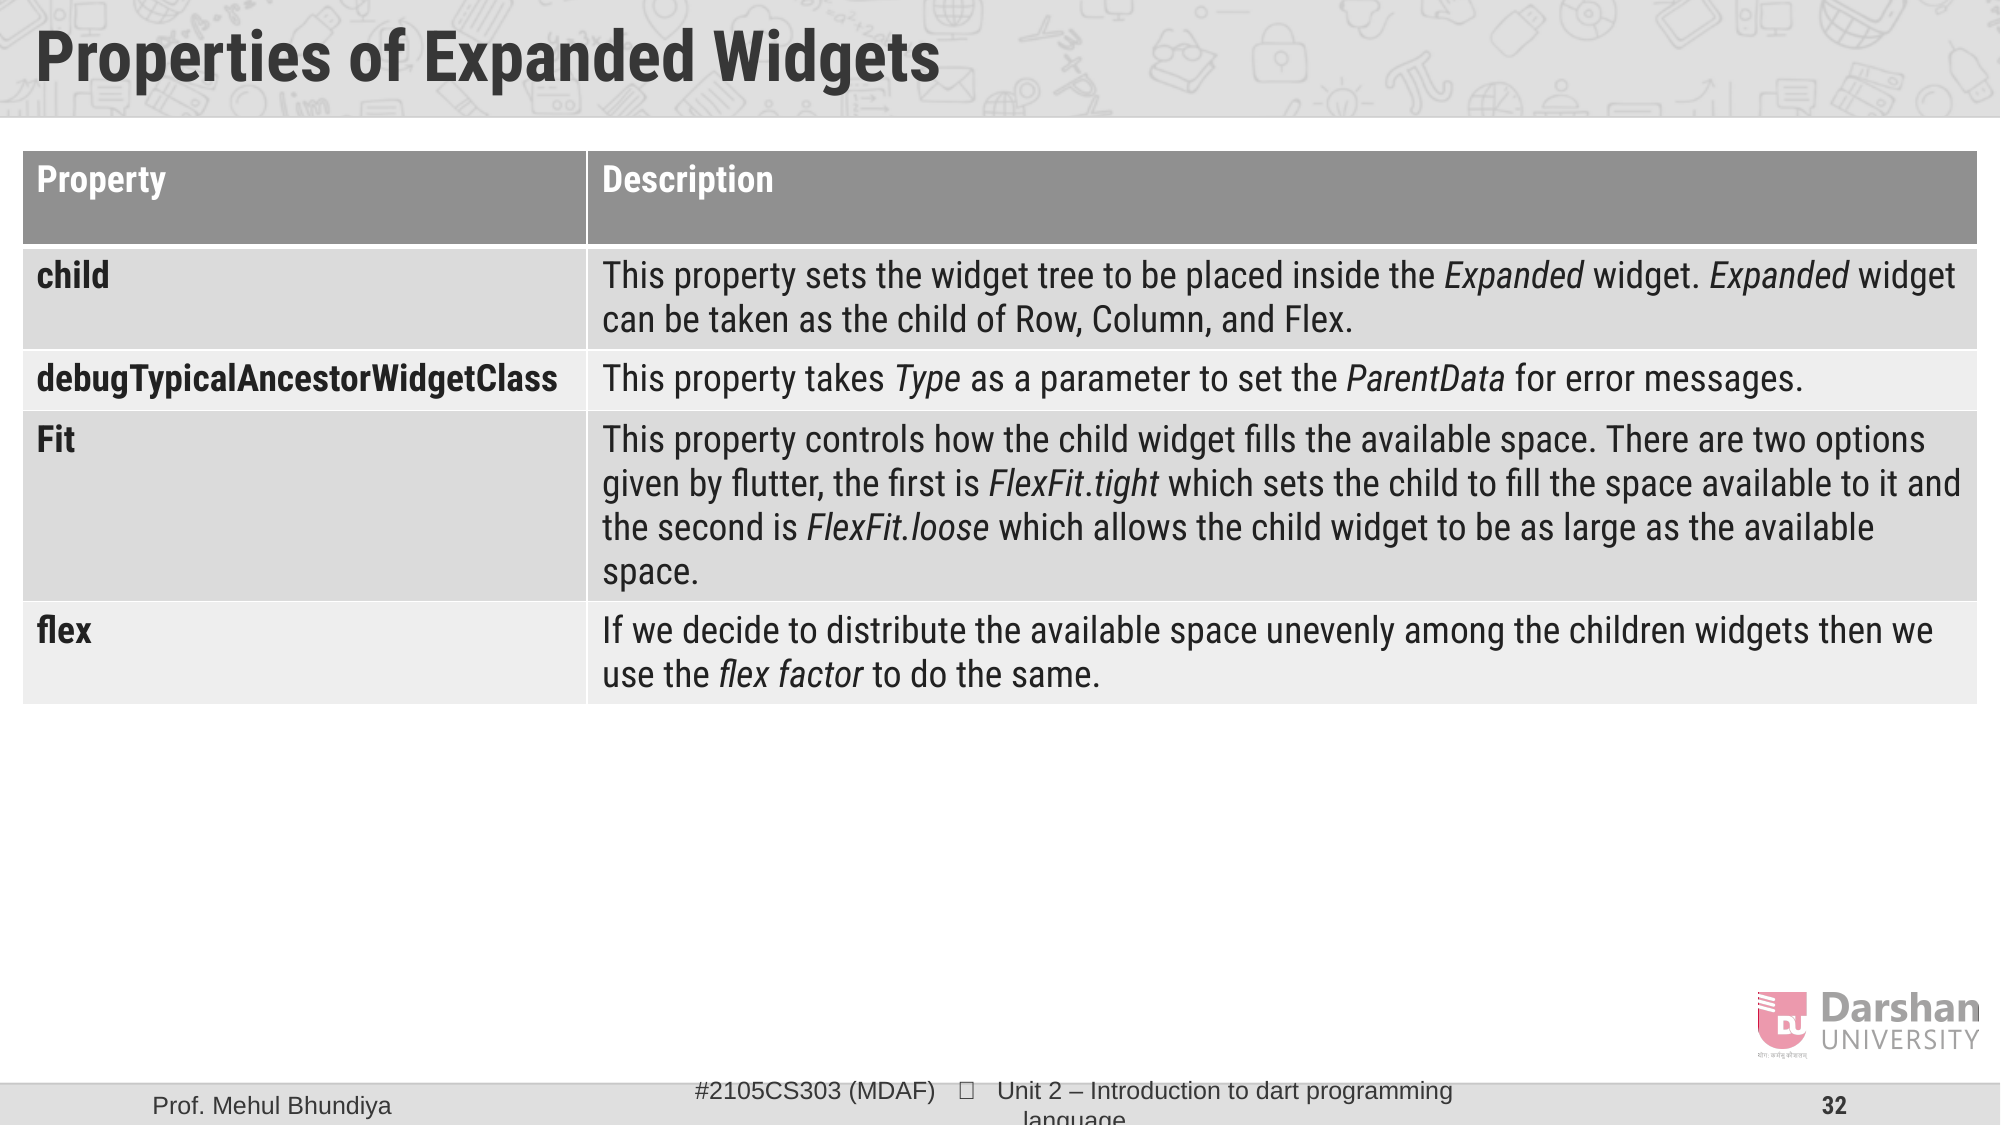

# Properties of Expanded Widgets
| Property | Description |
| --- | --- |
| child | This property sets the widget tree to be placed inside the Expanded widget. Expanded widget can be taken as the child of Row, Column, and Flex. |
| debugTypicalAncestorWidgetClass | This property takes Type as a parameter to set the ParentData for error messages. |
| Fit | This property controls how the child widget fills the available space. There are two options given by flutter, the first is FlexFit.tight which sets the child to fill the space available to it and the second is FlexFit.loose which allows the child widget to be as large as the available space. |
| flex | If we decide to distribute the available space unevenly among the children widgets then we use the flex factor to do the same. |